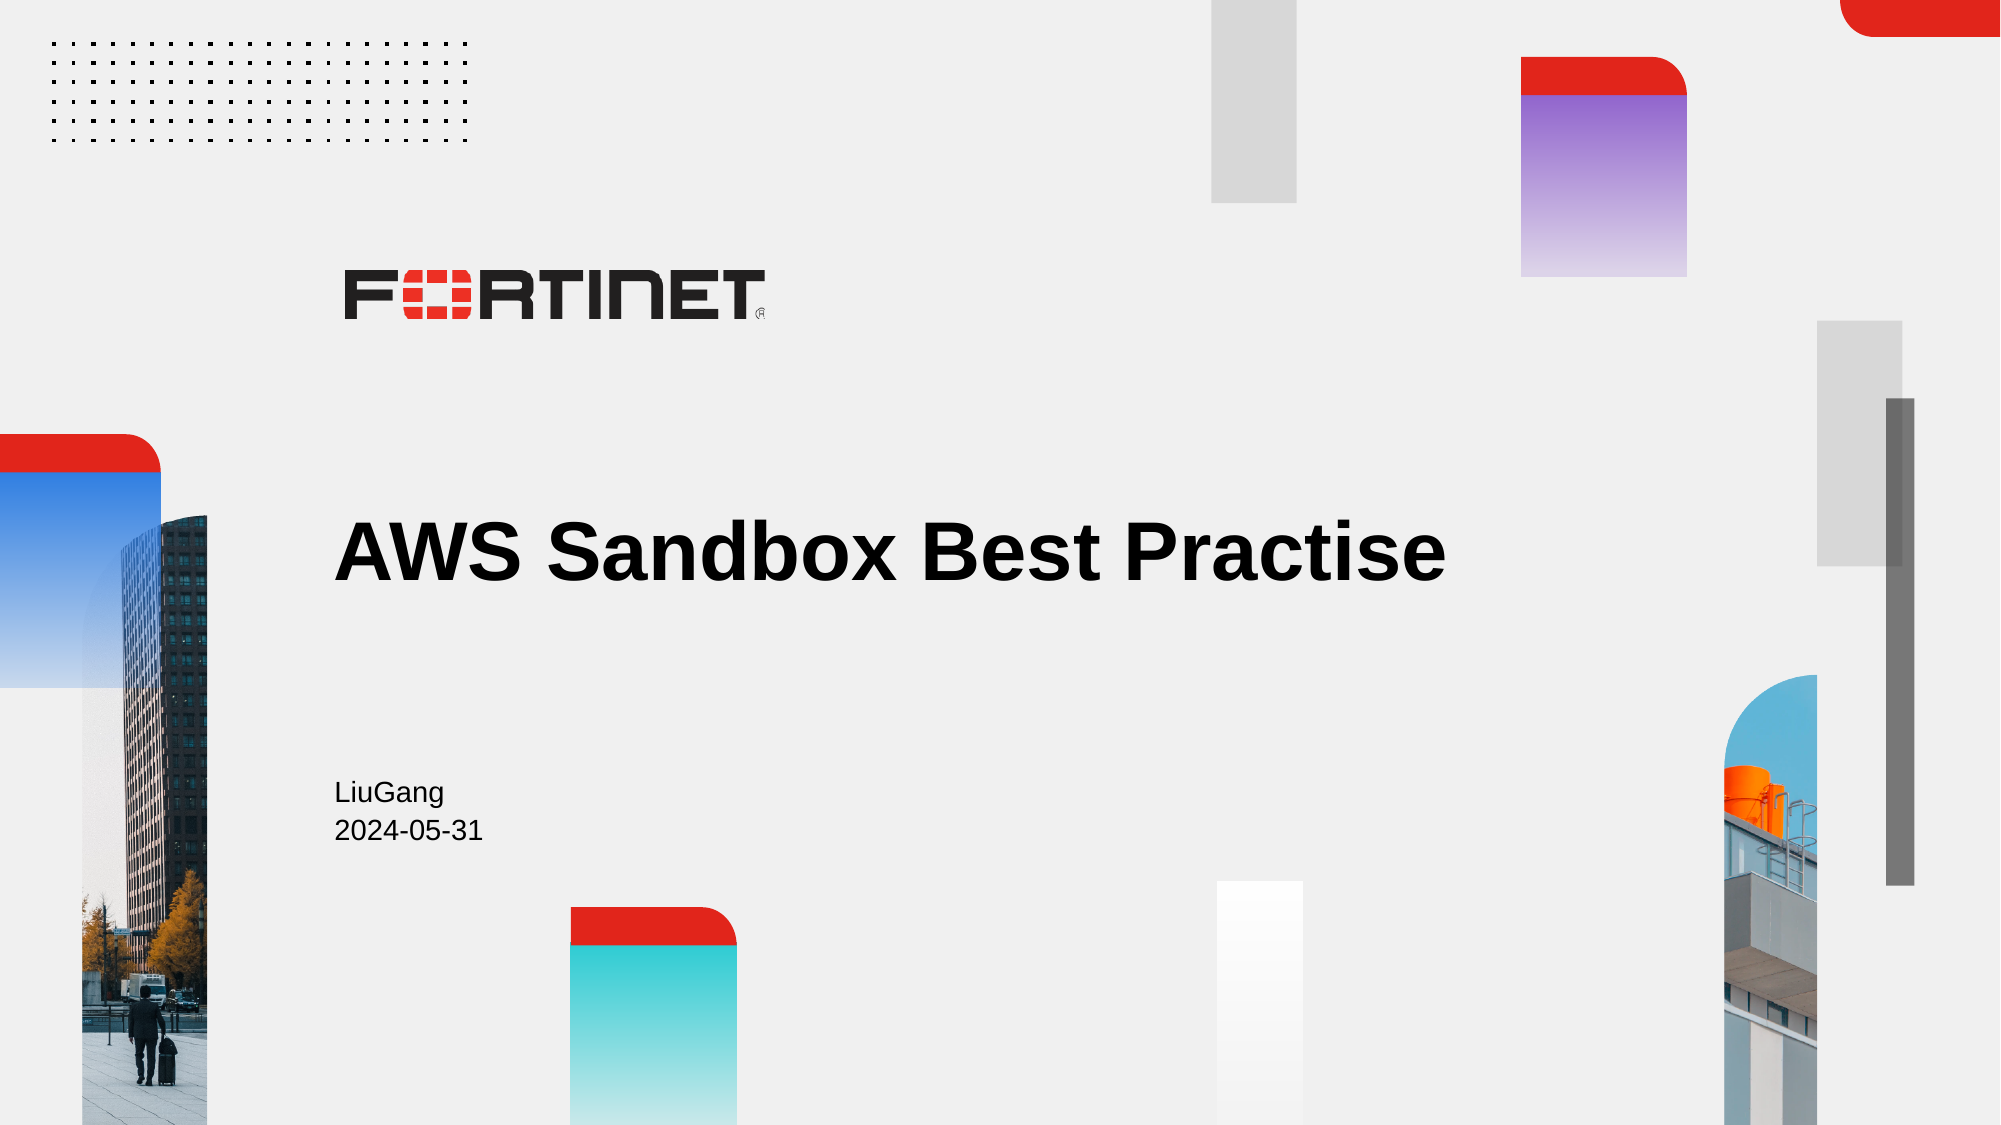

# AWS Sandbox Best Practise
LiuGang
2024-05-31